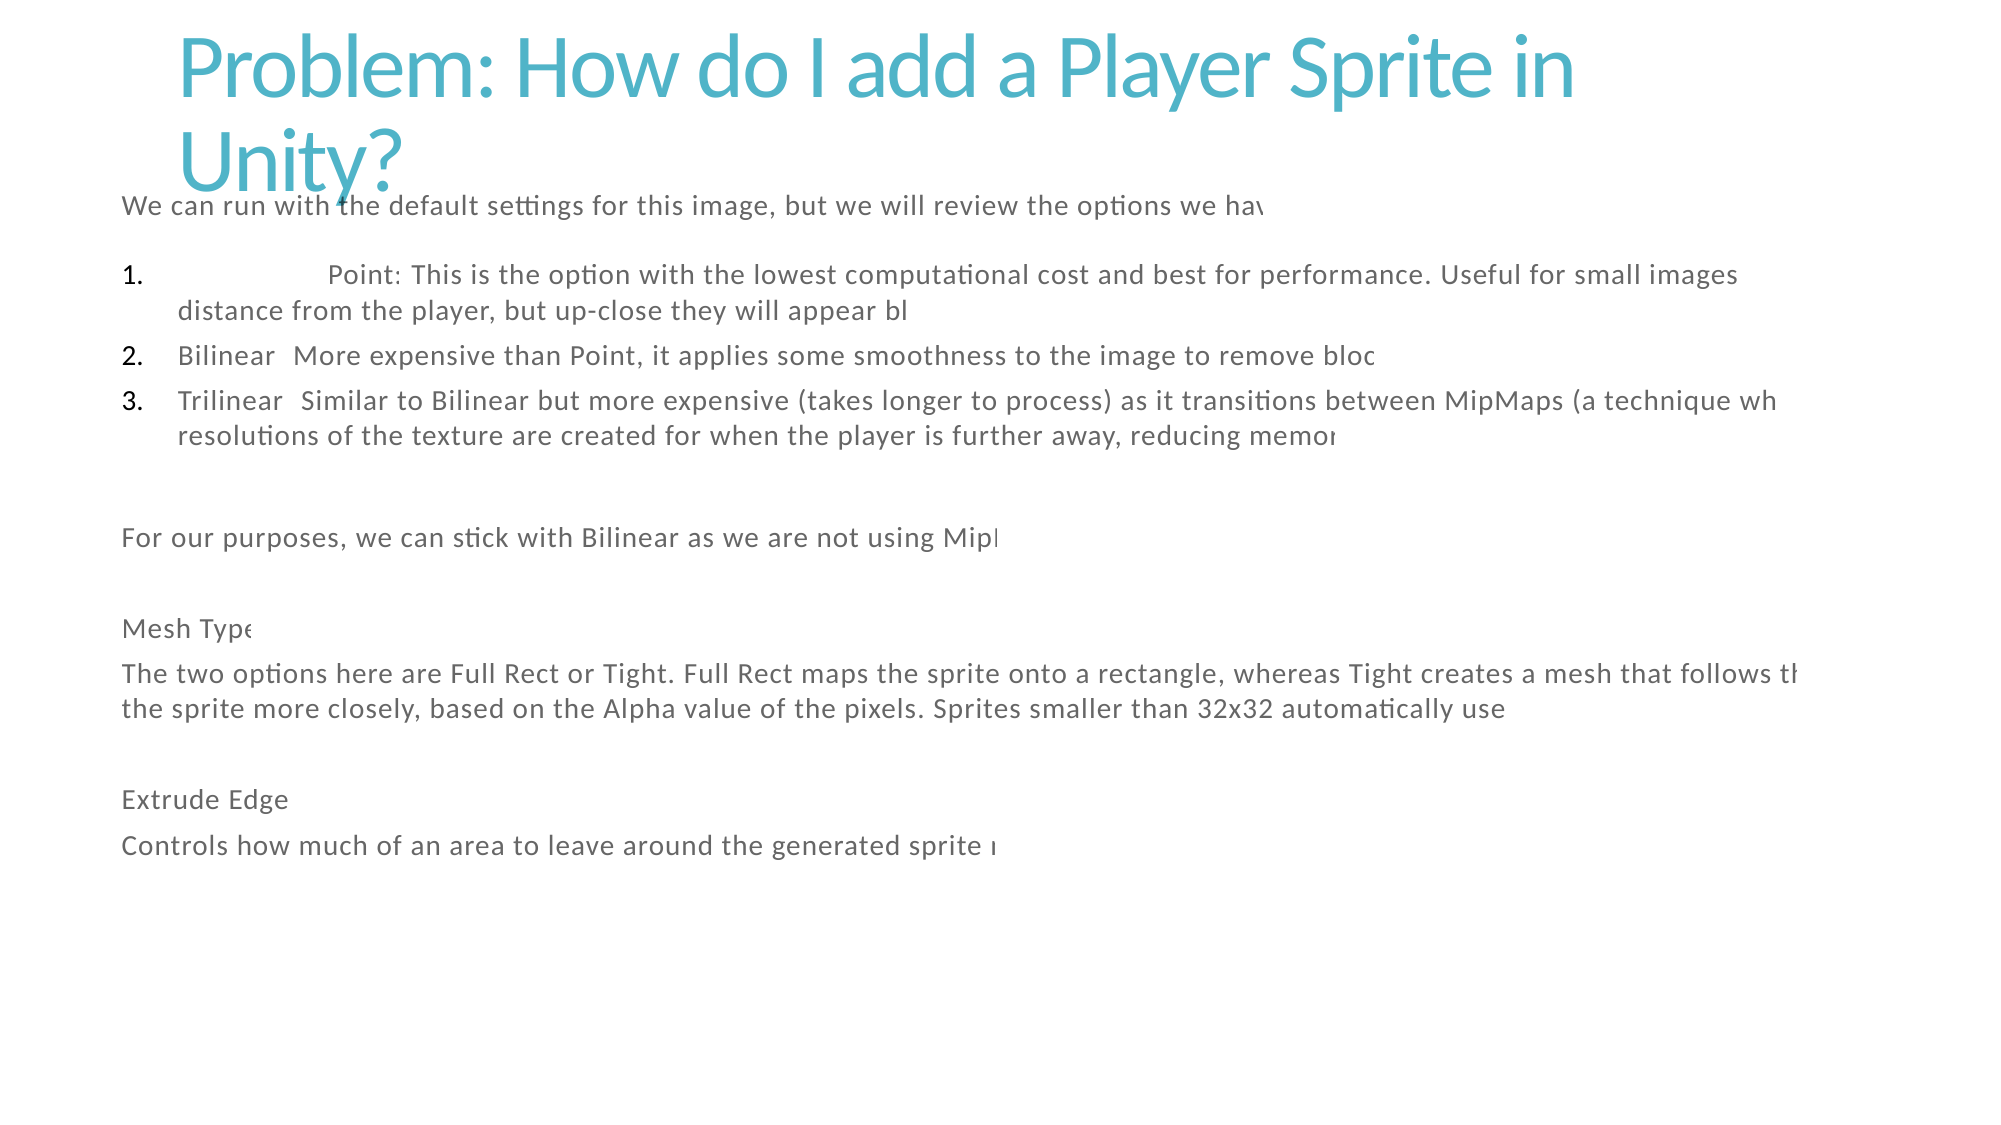

# Problem: How do I add a Player Sprite in Unity?
We can run with the default settings for this image, but we will review the options we have here.

	Point: This is the option with the lowest computational cost and best for performance. Useful for small images at some distance from the player, but up-close they will appear blocky.
Bilinear: More expensive than Point, it applies some smoothness to the image to remove blockiness.
Trilinear: Similar to Bilinear but more expensive (takes longer to process) as it transitions between MipMaps (a technique where lower resolutions of the texture are created for when the player is further away, reducing memory cost).

For our purposes, we can stick with Bilinear as we are not using MipMaps.

Mesh Type
The two options here are Full Rect or Tight. Full Rect maps the sprite onto a rectangle, whereas Tight creates a mesh that follows the shape of the sprite more closely, based on the Alpha value of the pixels. Sprites smaller than 32x32 automatically use Full Rect.

Extrude Edges
Controls how much of an area to leave around the generated sprite mesh.